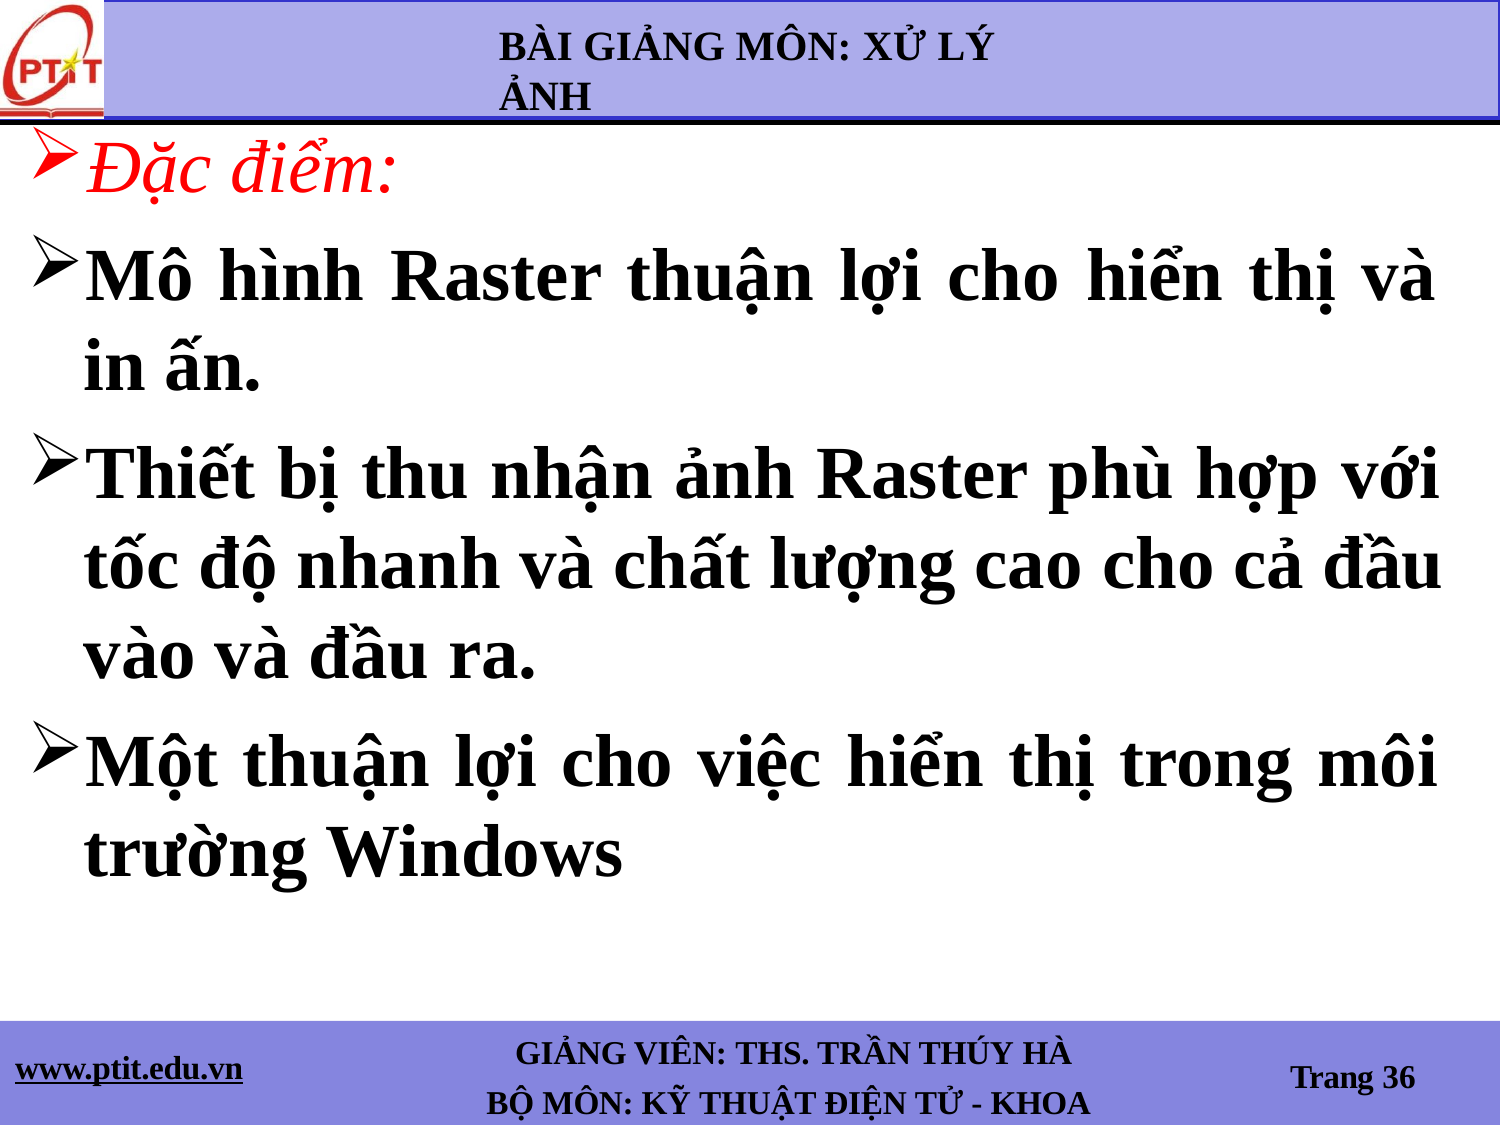

BÀI GIẢNG MÔN: XỬ LÝ ẢNH
Đặc điểm:
Mô hình Raster thuận lợi cho hiển thị và  in ấn.
Thiết bị thu nhận ảnh Raster phù hợp với  tốc độ nhanh và chất lượng cao cho cả đầu  vào và đầu ra.
Một thuận lợi cho việc hiển thị trong môi  trường Windows

GIẢNG VIÊN: THS. TRẦN THÚY HÀ
BỘ MÔN: KỸ THUẬT ĐIỆN TỬ - KHOA KTD36T1
www.ptit.edu.vn
Trang 36